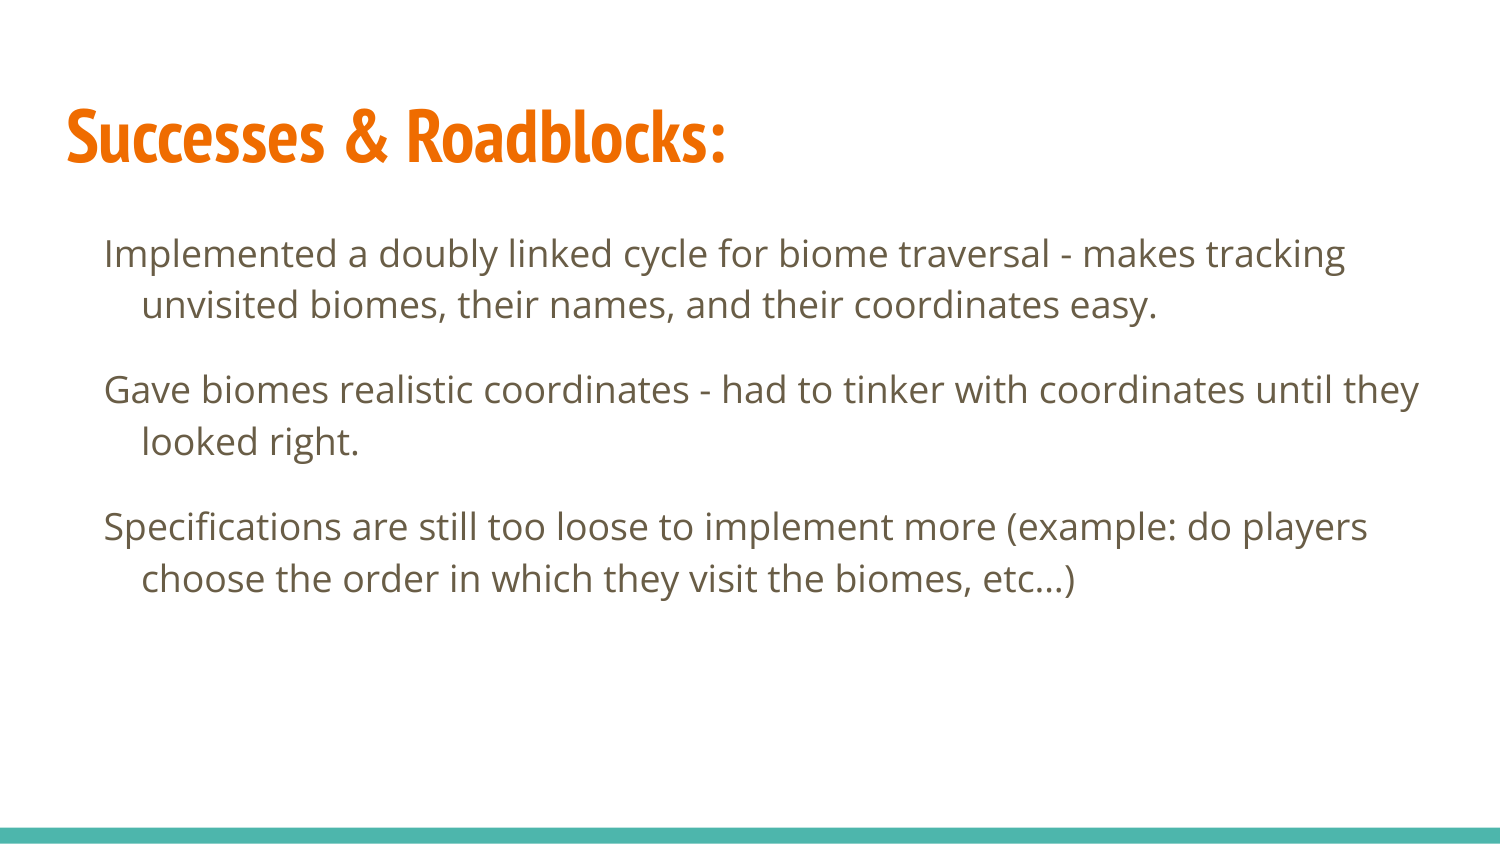

# Successes & Roadblocks:
Implemented a doubly linked cycle for biome traversal - makes tracking unvisited biomes, their names, and their coordinates easy.
Gave biomes realistic coordinates - had to tinker with coordinates until they looked right.
Specifications are still too loose to implement more (example: do players choose the order in which they visit the biomes, etc…)